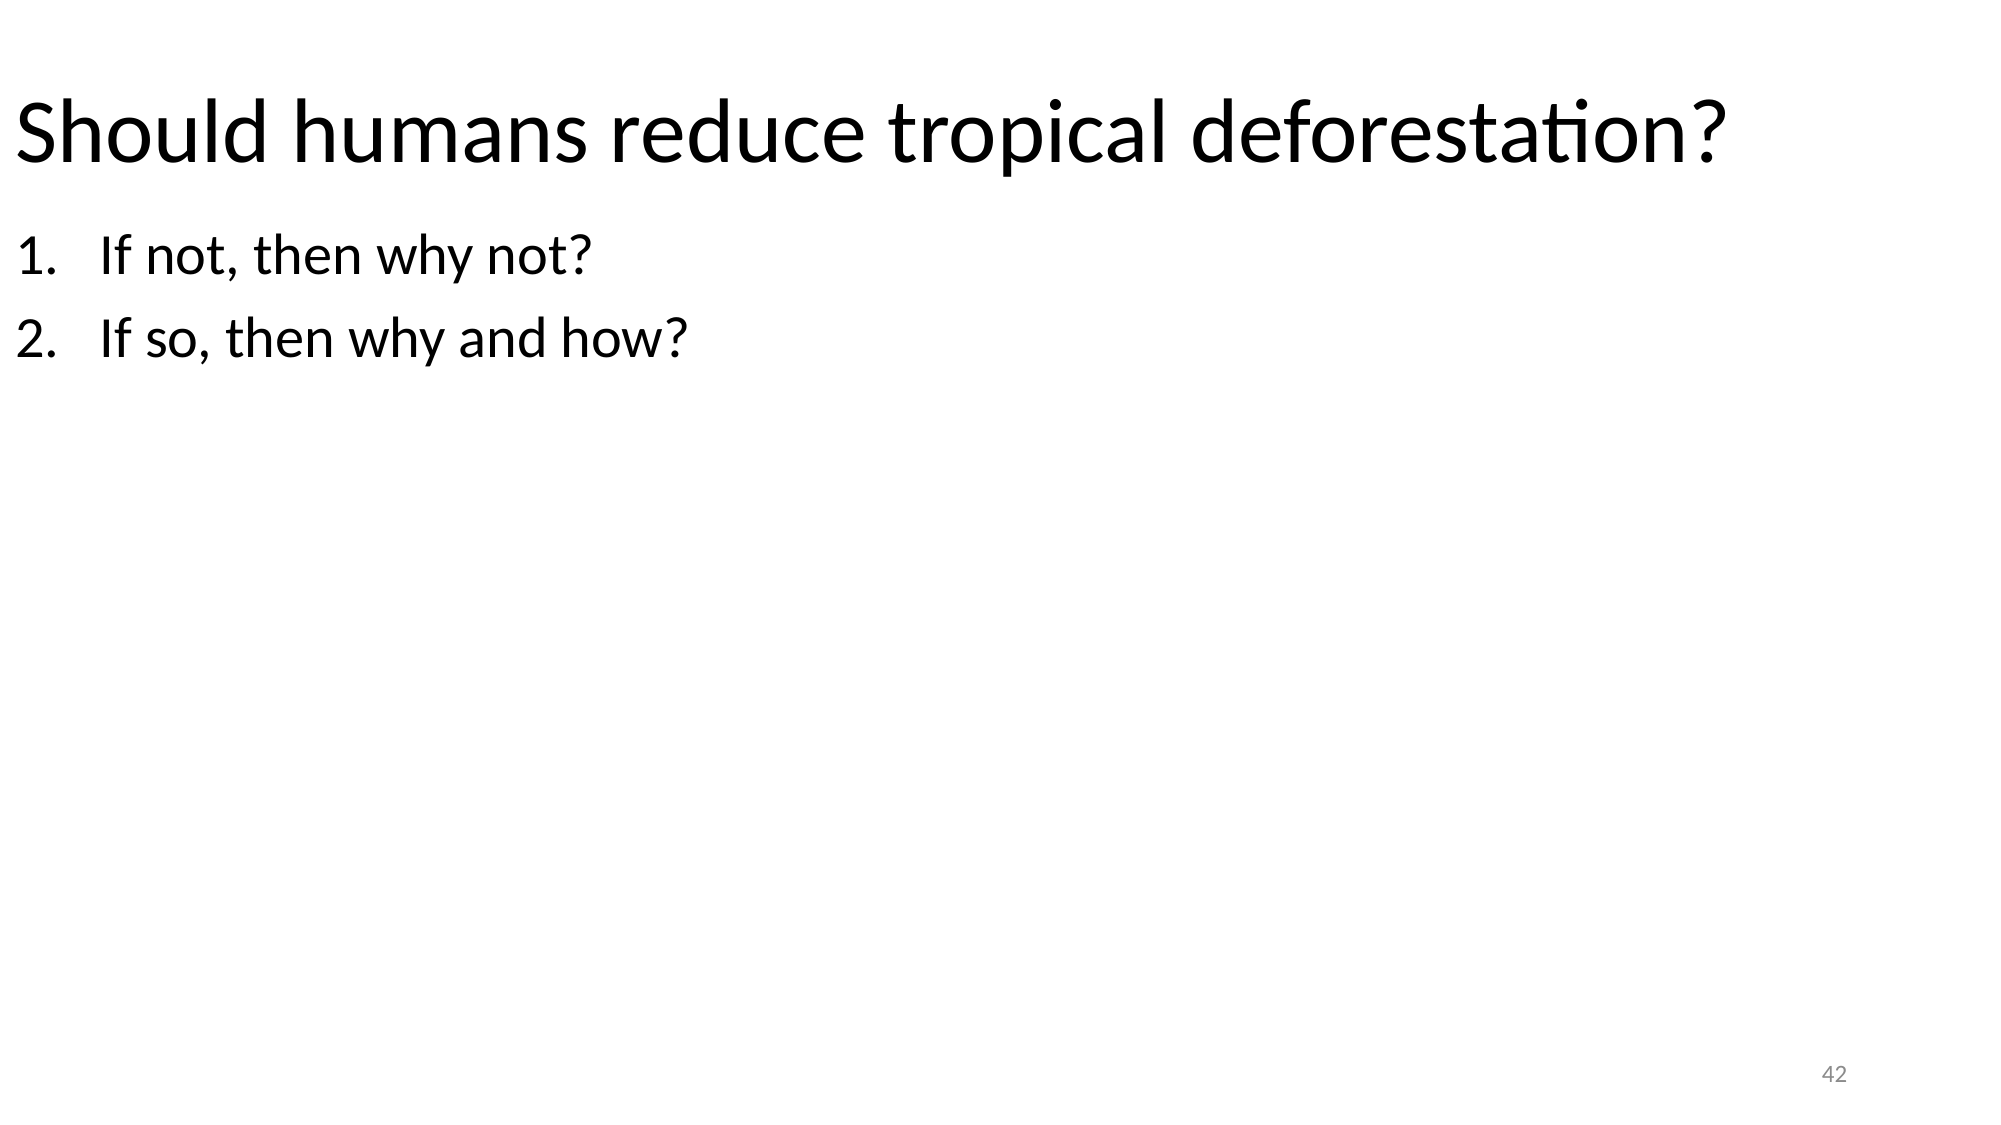

# Should humans reduce tropical deforestation?
If not, then why not?
If so, then why and how?
42